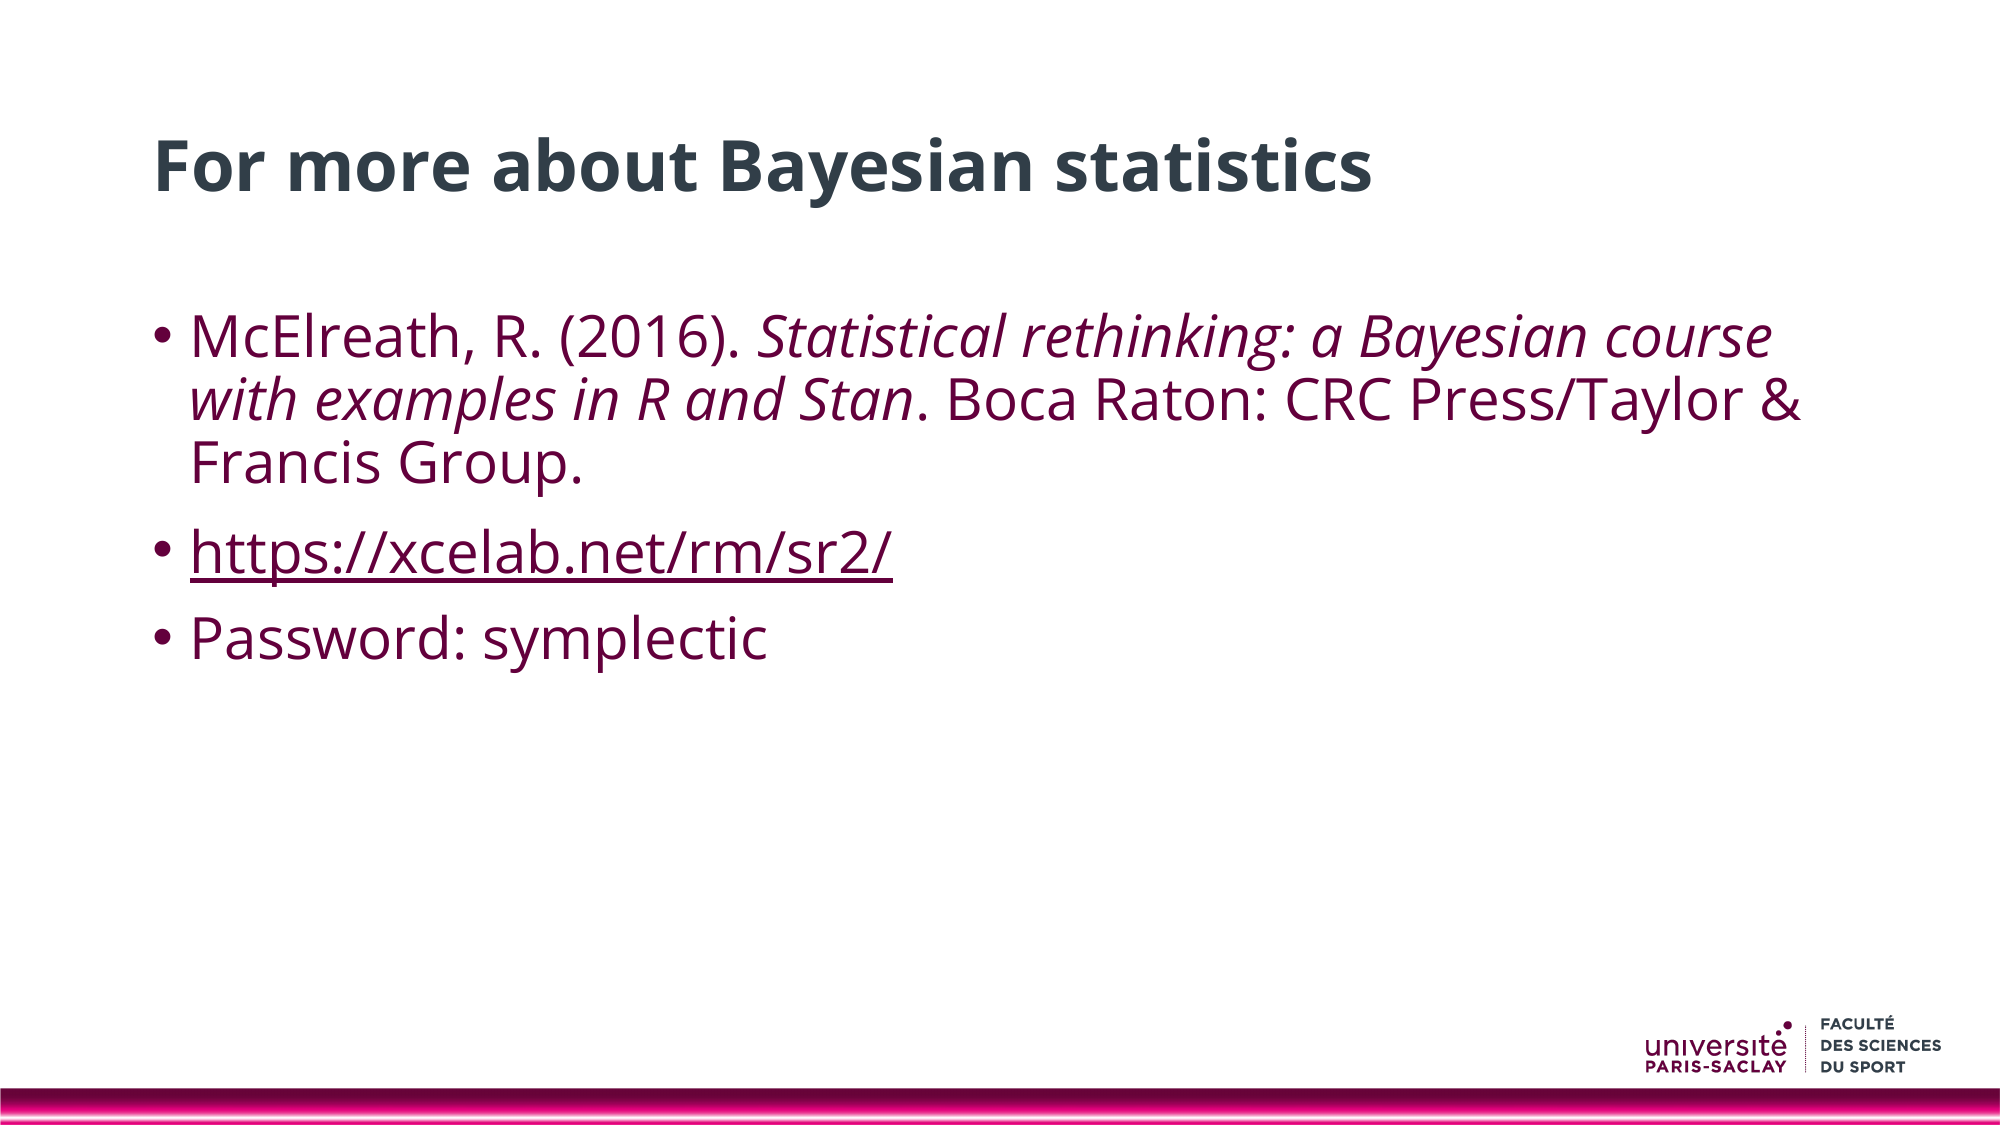

# For more about Bayesian statistics
McElreath, R. (2016). Statistical rethinking: a Bayesian course with examples in R and Stan. Boca Raton: CRC Press/Taylor & Francis Group.
https://xcelab.net/rm/sr2/
Password: symplectic